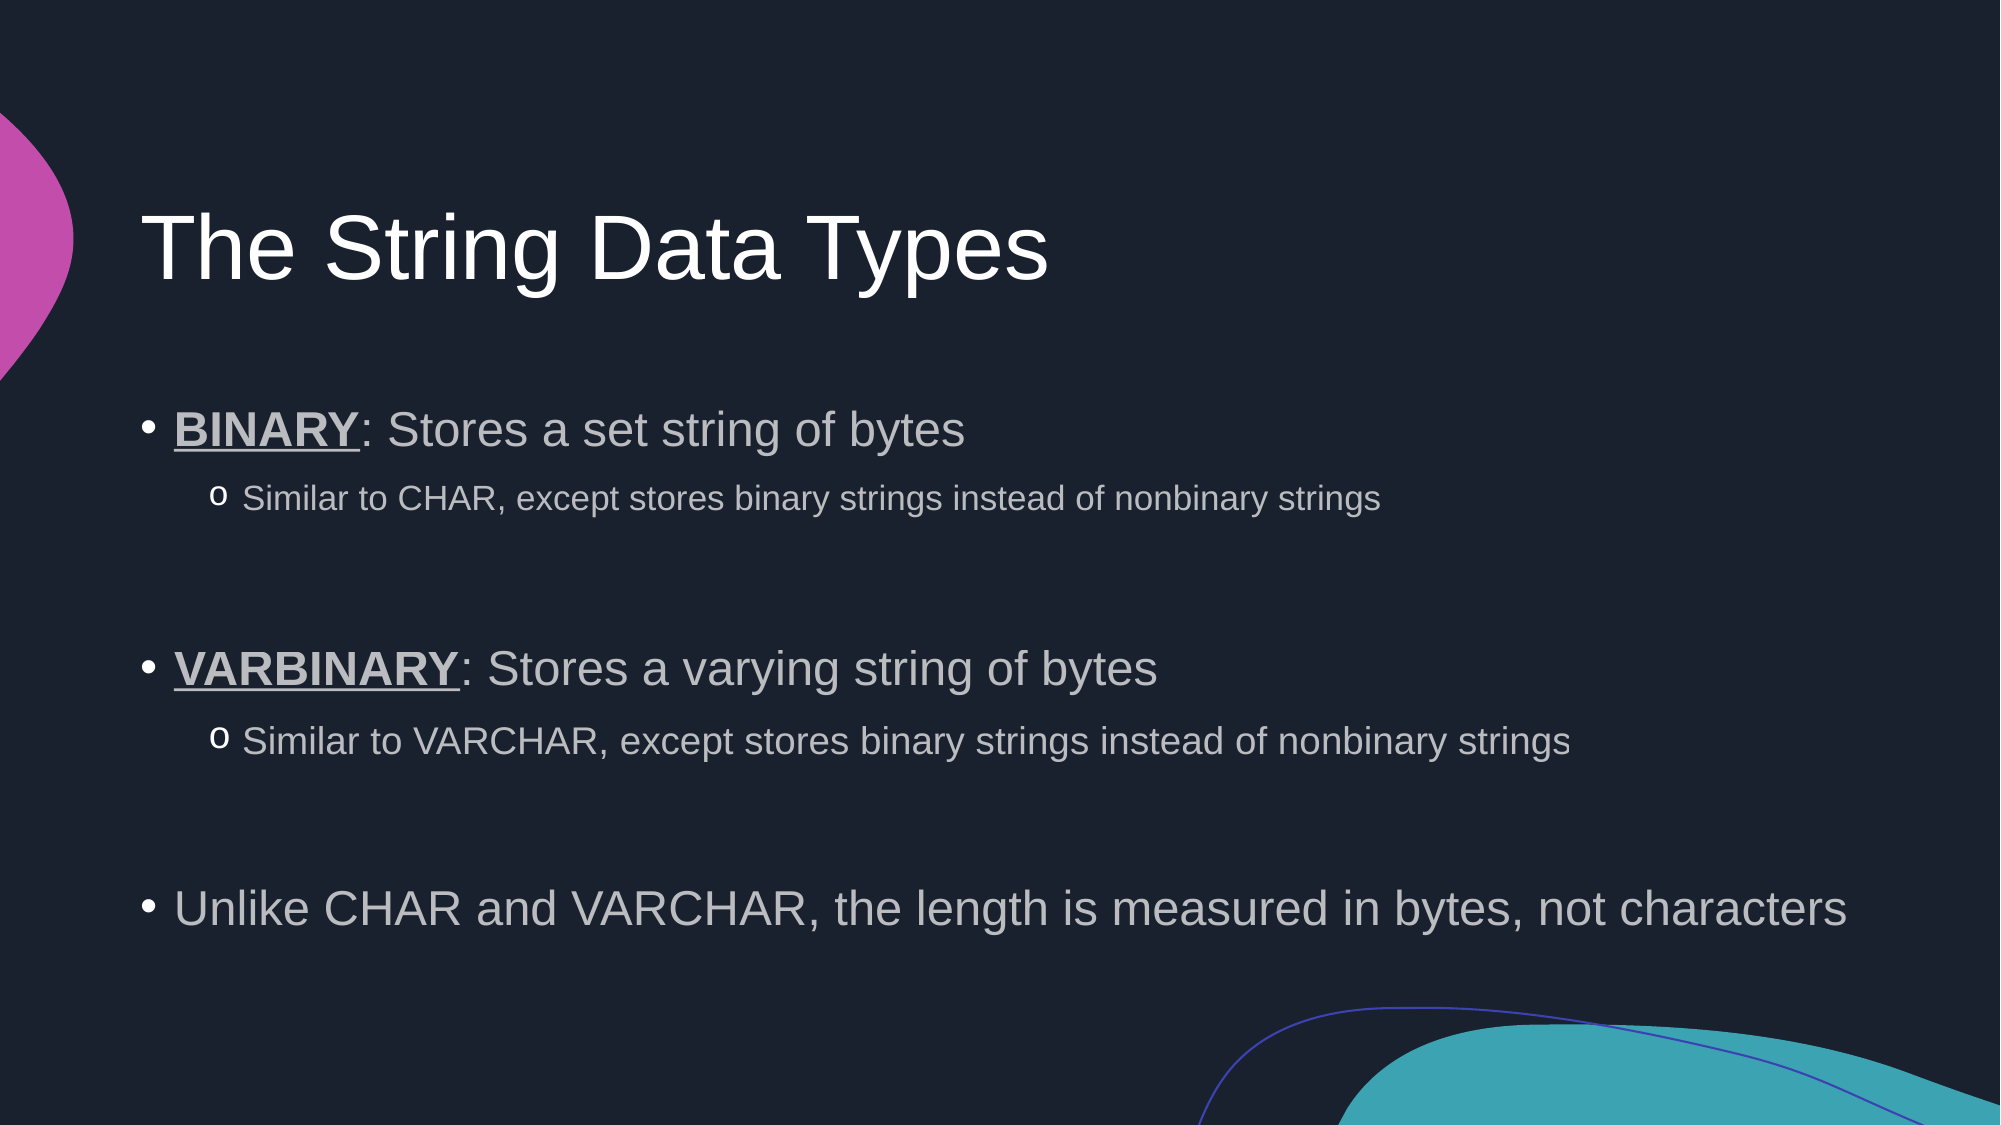

# The String Data Types
BINARY: Stores a set string of bytes
Similar to CHAR, except stores binary strings instead of nonbinary strings

VARBINARY: Stores a varying string of bytes
Similar to VARCHAR, except stores binary strings instead of nonbinary strings

Unlike CHAR and VARCHAR, the length is measured in bytes, not characters